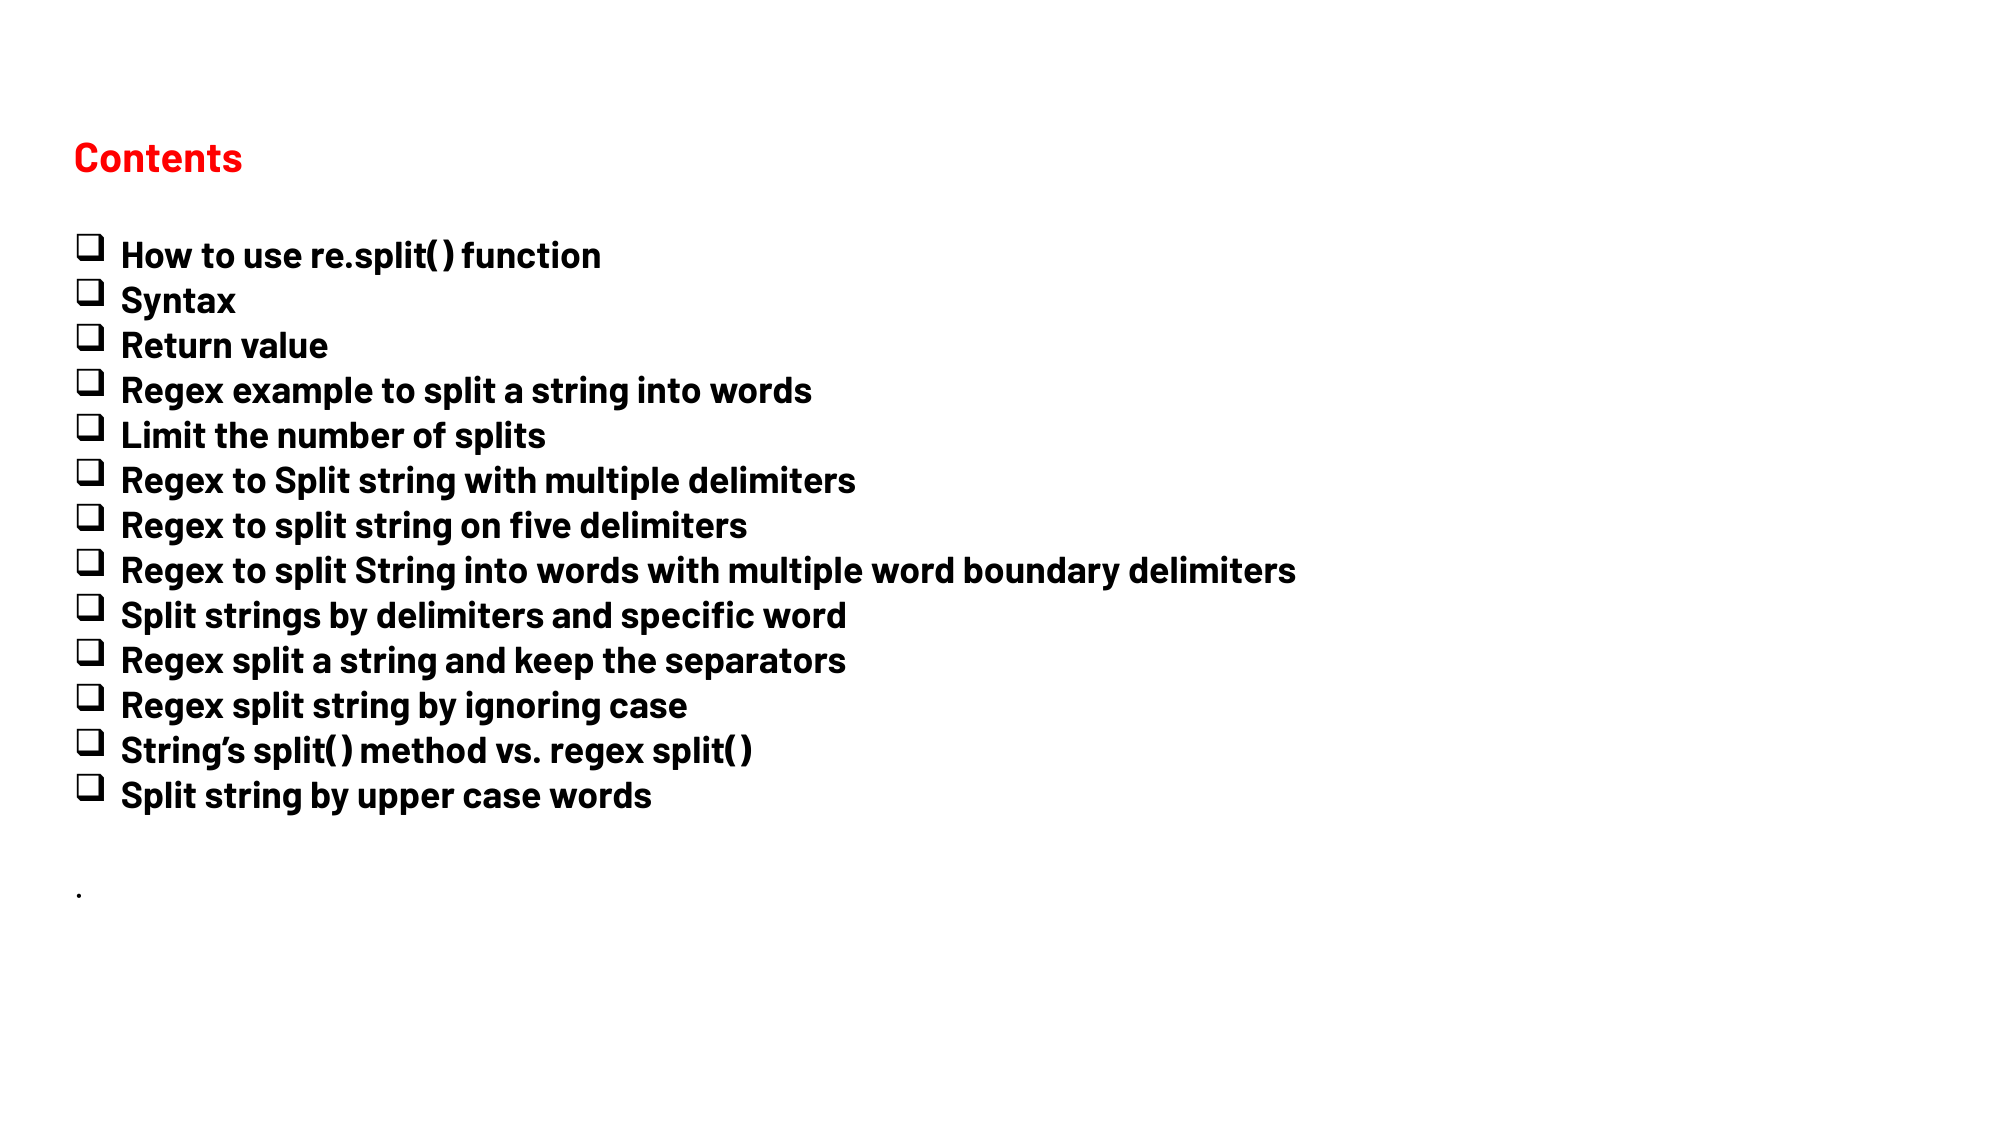

Contents

How to use re.split() function
Syntax
Return value
Regex example to split a string into words
Limit the number of splits
Regex to Split string with multiple delimiters
Regex to split string on five delimiters
Regex to split String into words with multiple word boundary delimiters
Split strings by delimiters and specific word
Regex split a string and keep the separators
Regex split string by ignoring case
String’s split() method vs. regex split()
Split string by upper case words

.